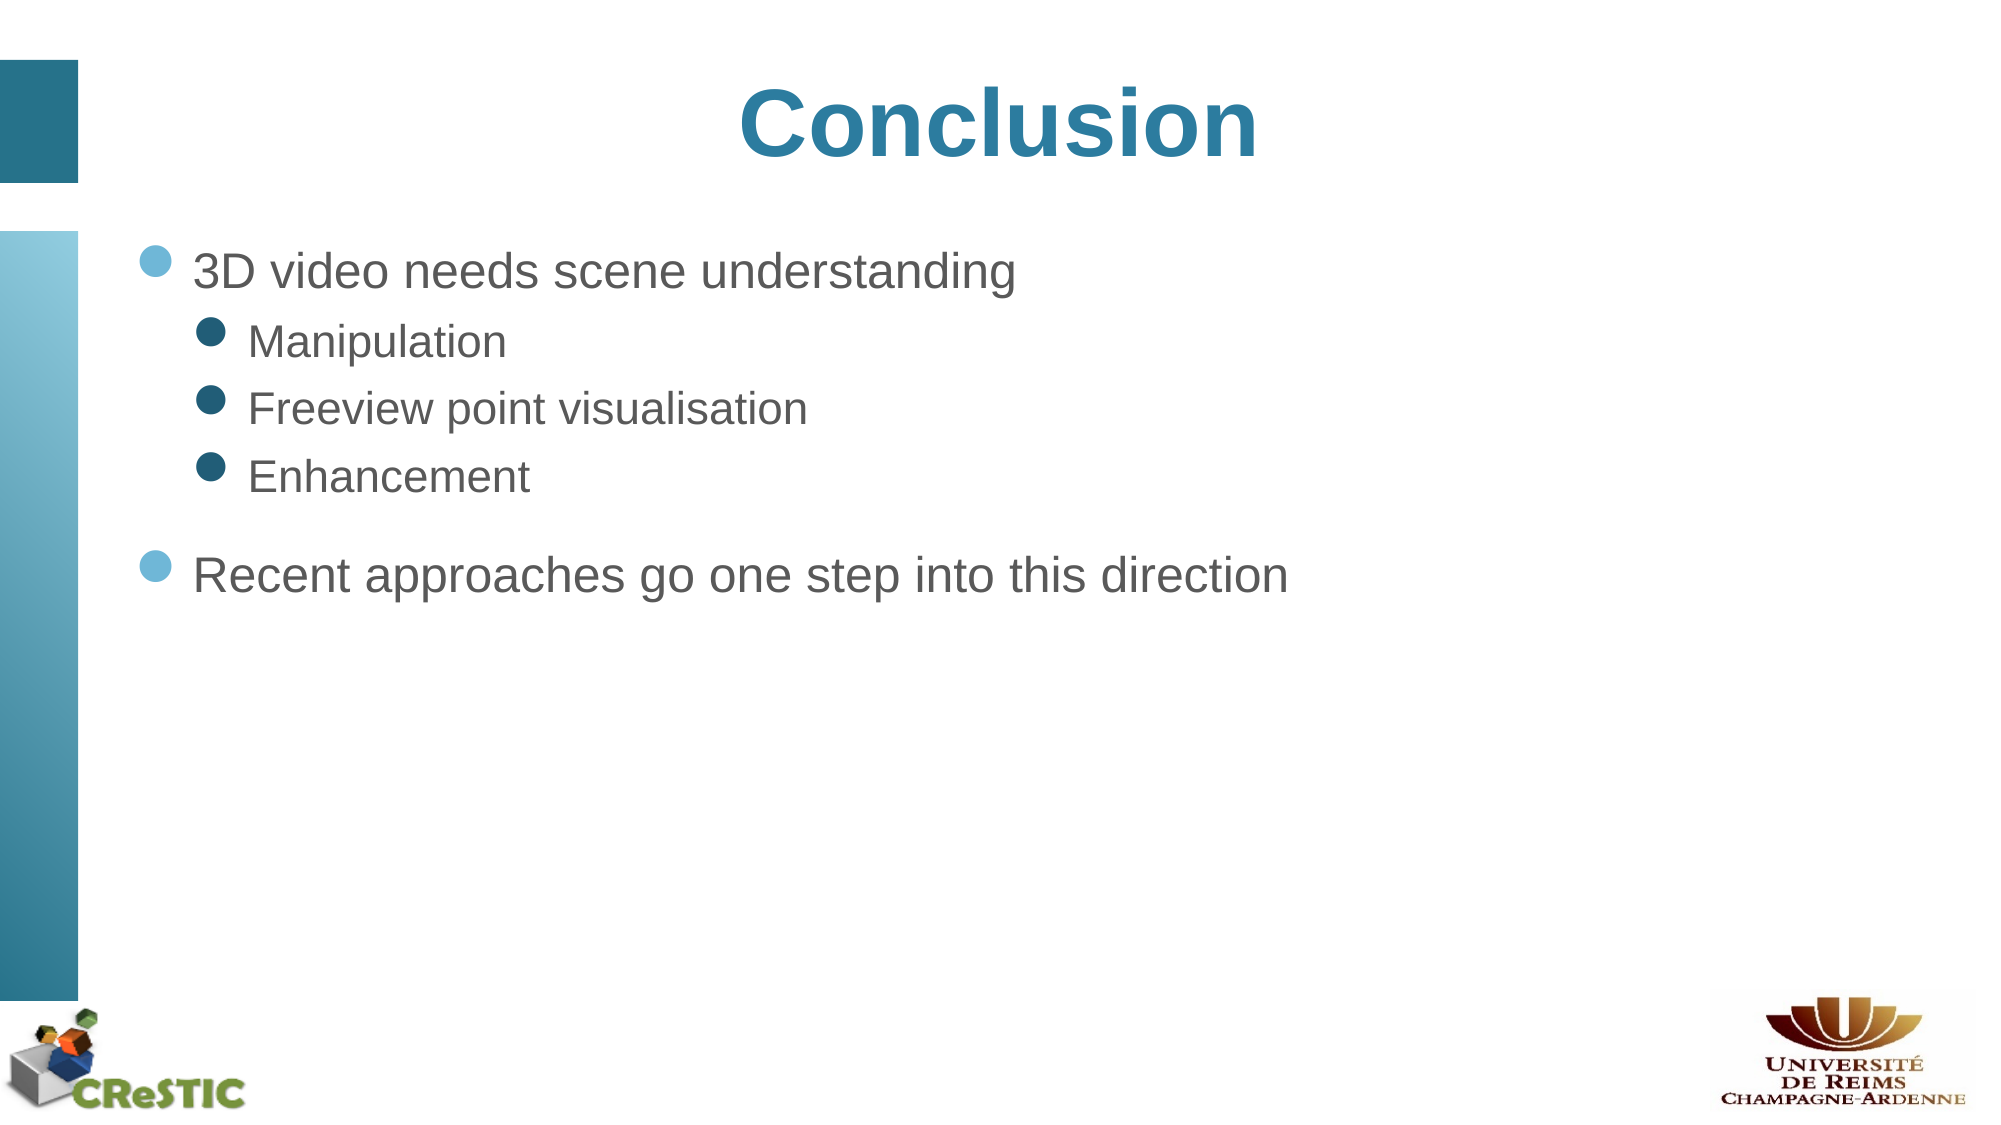

# Conclusion
3D video needs scene understanding
Manipulation
Freeview point visualisation
Enhancement
Recent approaches go one step into this direction